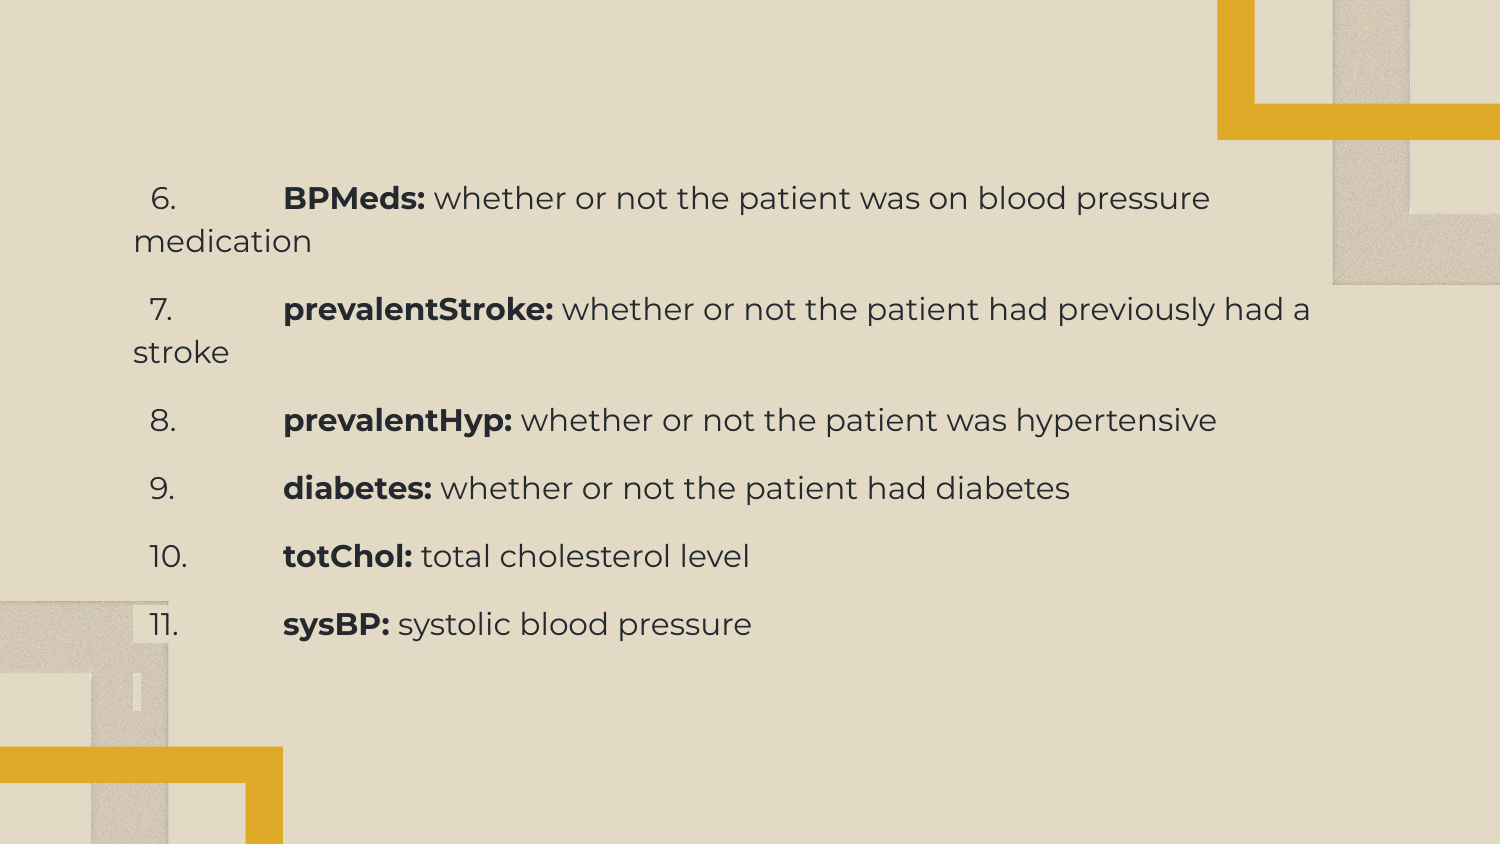

6.	BPMeds: whether or not the patient was on blood pressure medication
  7.	prevalentStroke: whether or not the patient had previously had a stroke
  8.	prevalentHyp: whether or not the patient was hypertensive
  9.	diabetes: whether or not the patient had diabetes
  10.	totChol: total cholesterol level
  11.	sysBP: systolic blood pressure